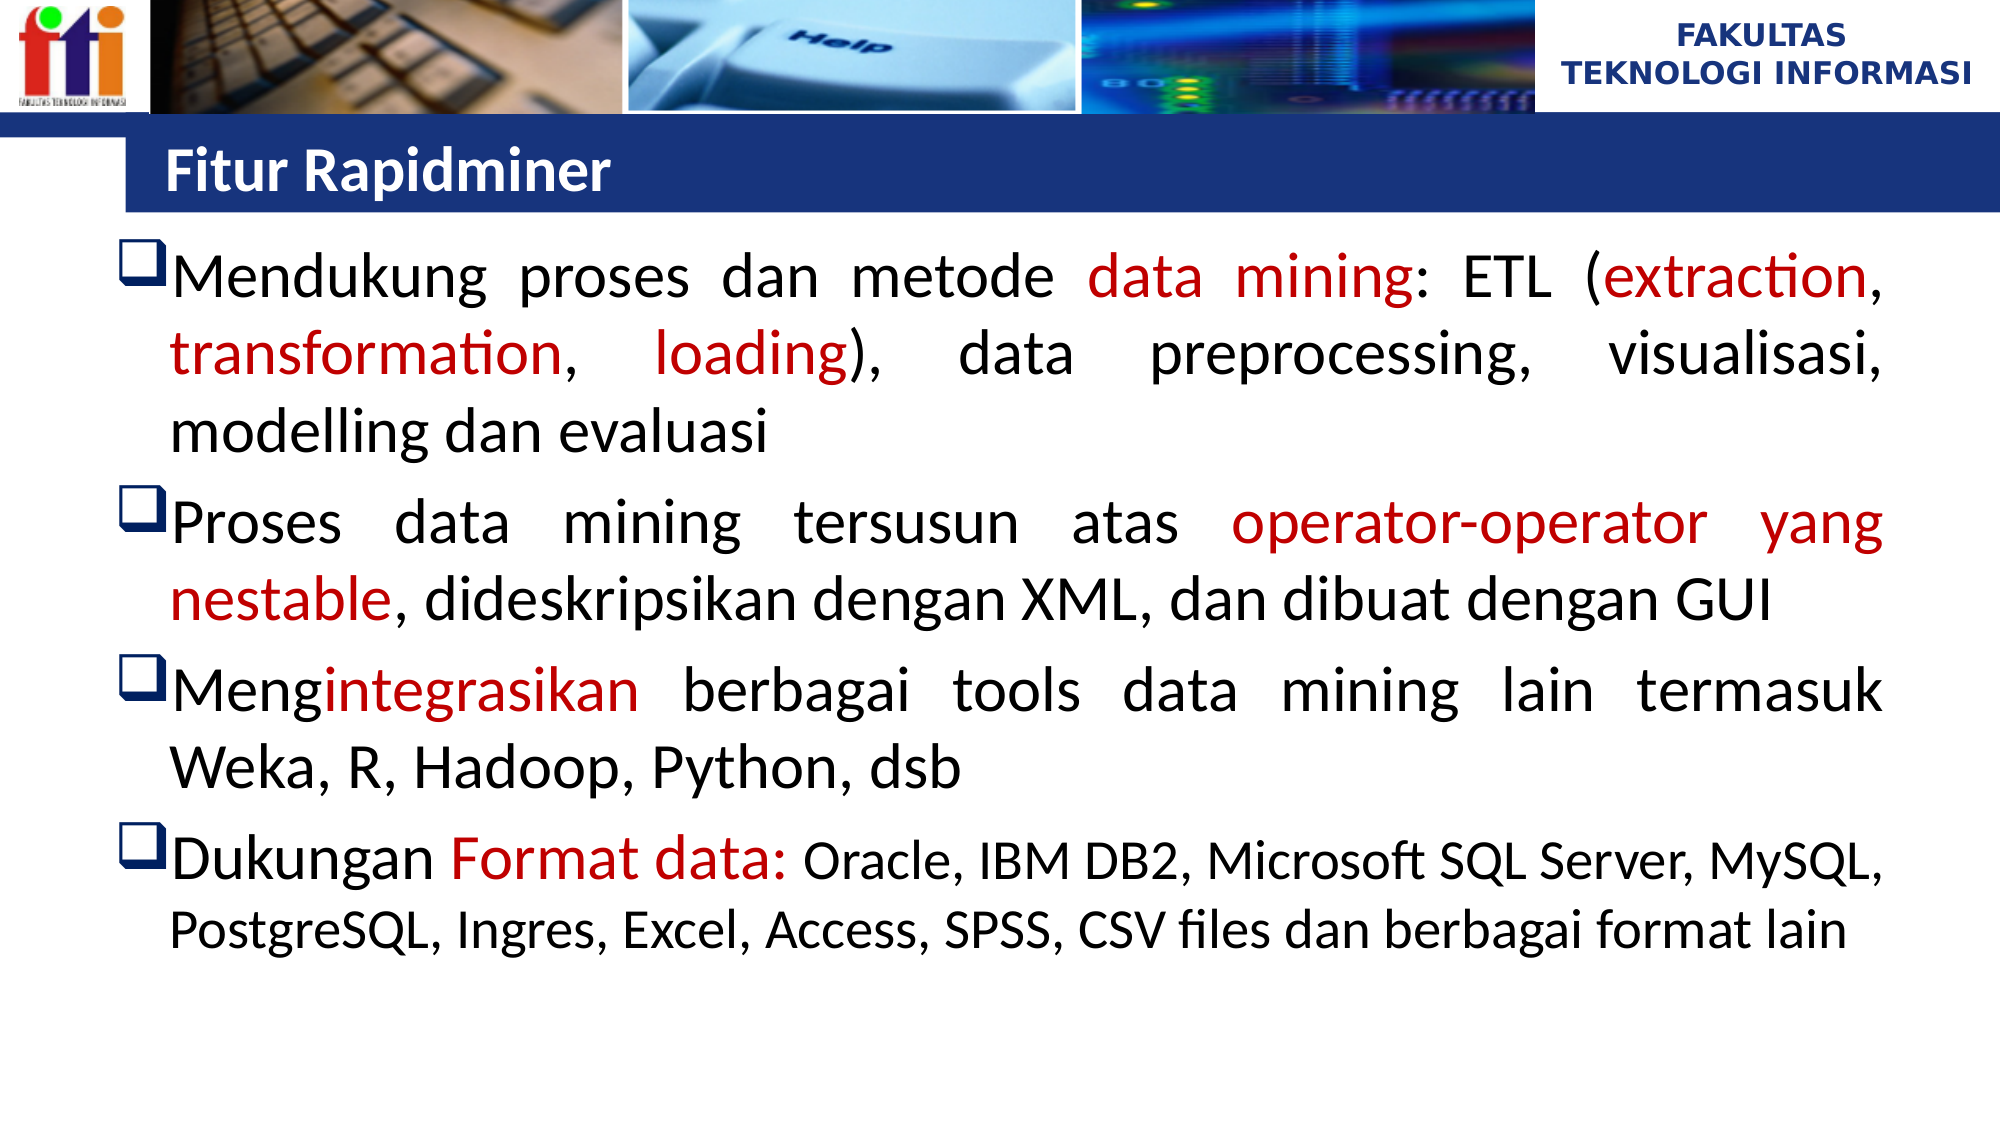

# Fitur Rapidminer
Mendukung proses dan metode data mining: ETL (extraction, transformation, loading), data preprocessing, visualisasi, modelling dan evaluasi
Proses data mining tersusun atas operator-operator yang nestable, dideskripsikan dengan XML, dan dibuat dengan GUI
Mengintegrasikan berbagai tools data mining lain termasuk Weka, R, Hadoop, Python, dsb
Dukungan Format data: Oracle, IBM DB2, Microsoft SQL Server, MySQL, PostgreSQL, Ingres, Excel, Access, SPSS, CSV files dan berbagai format lain